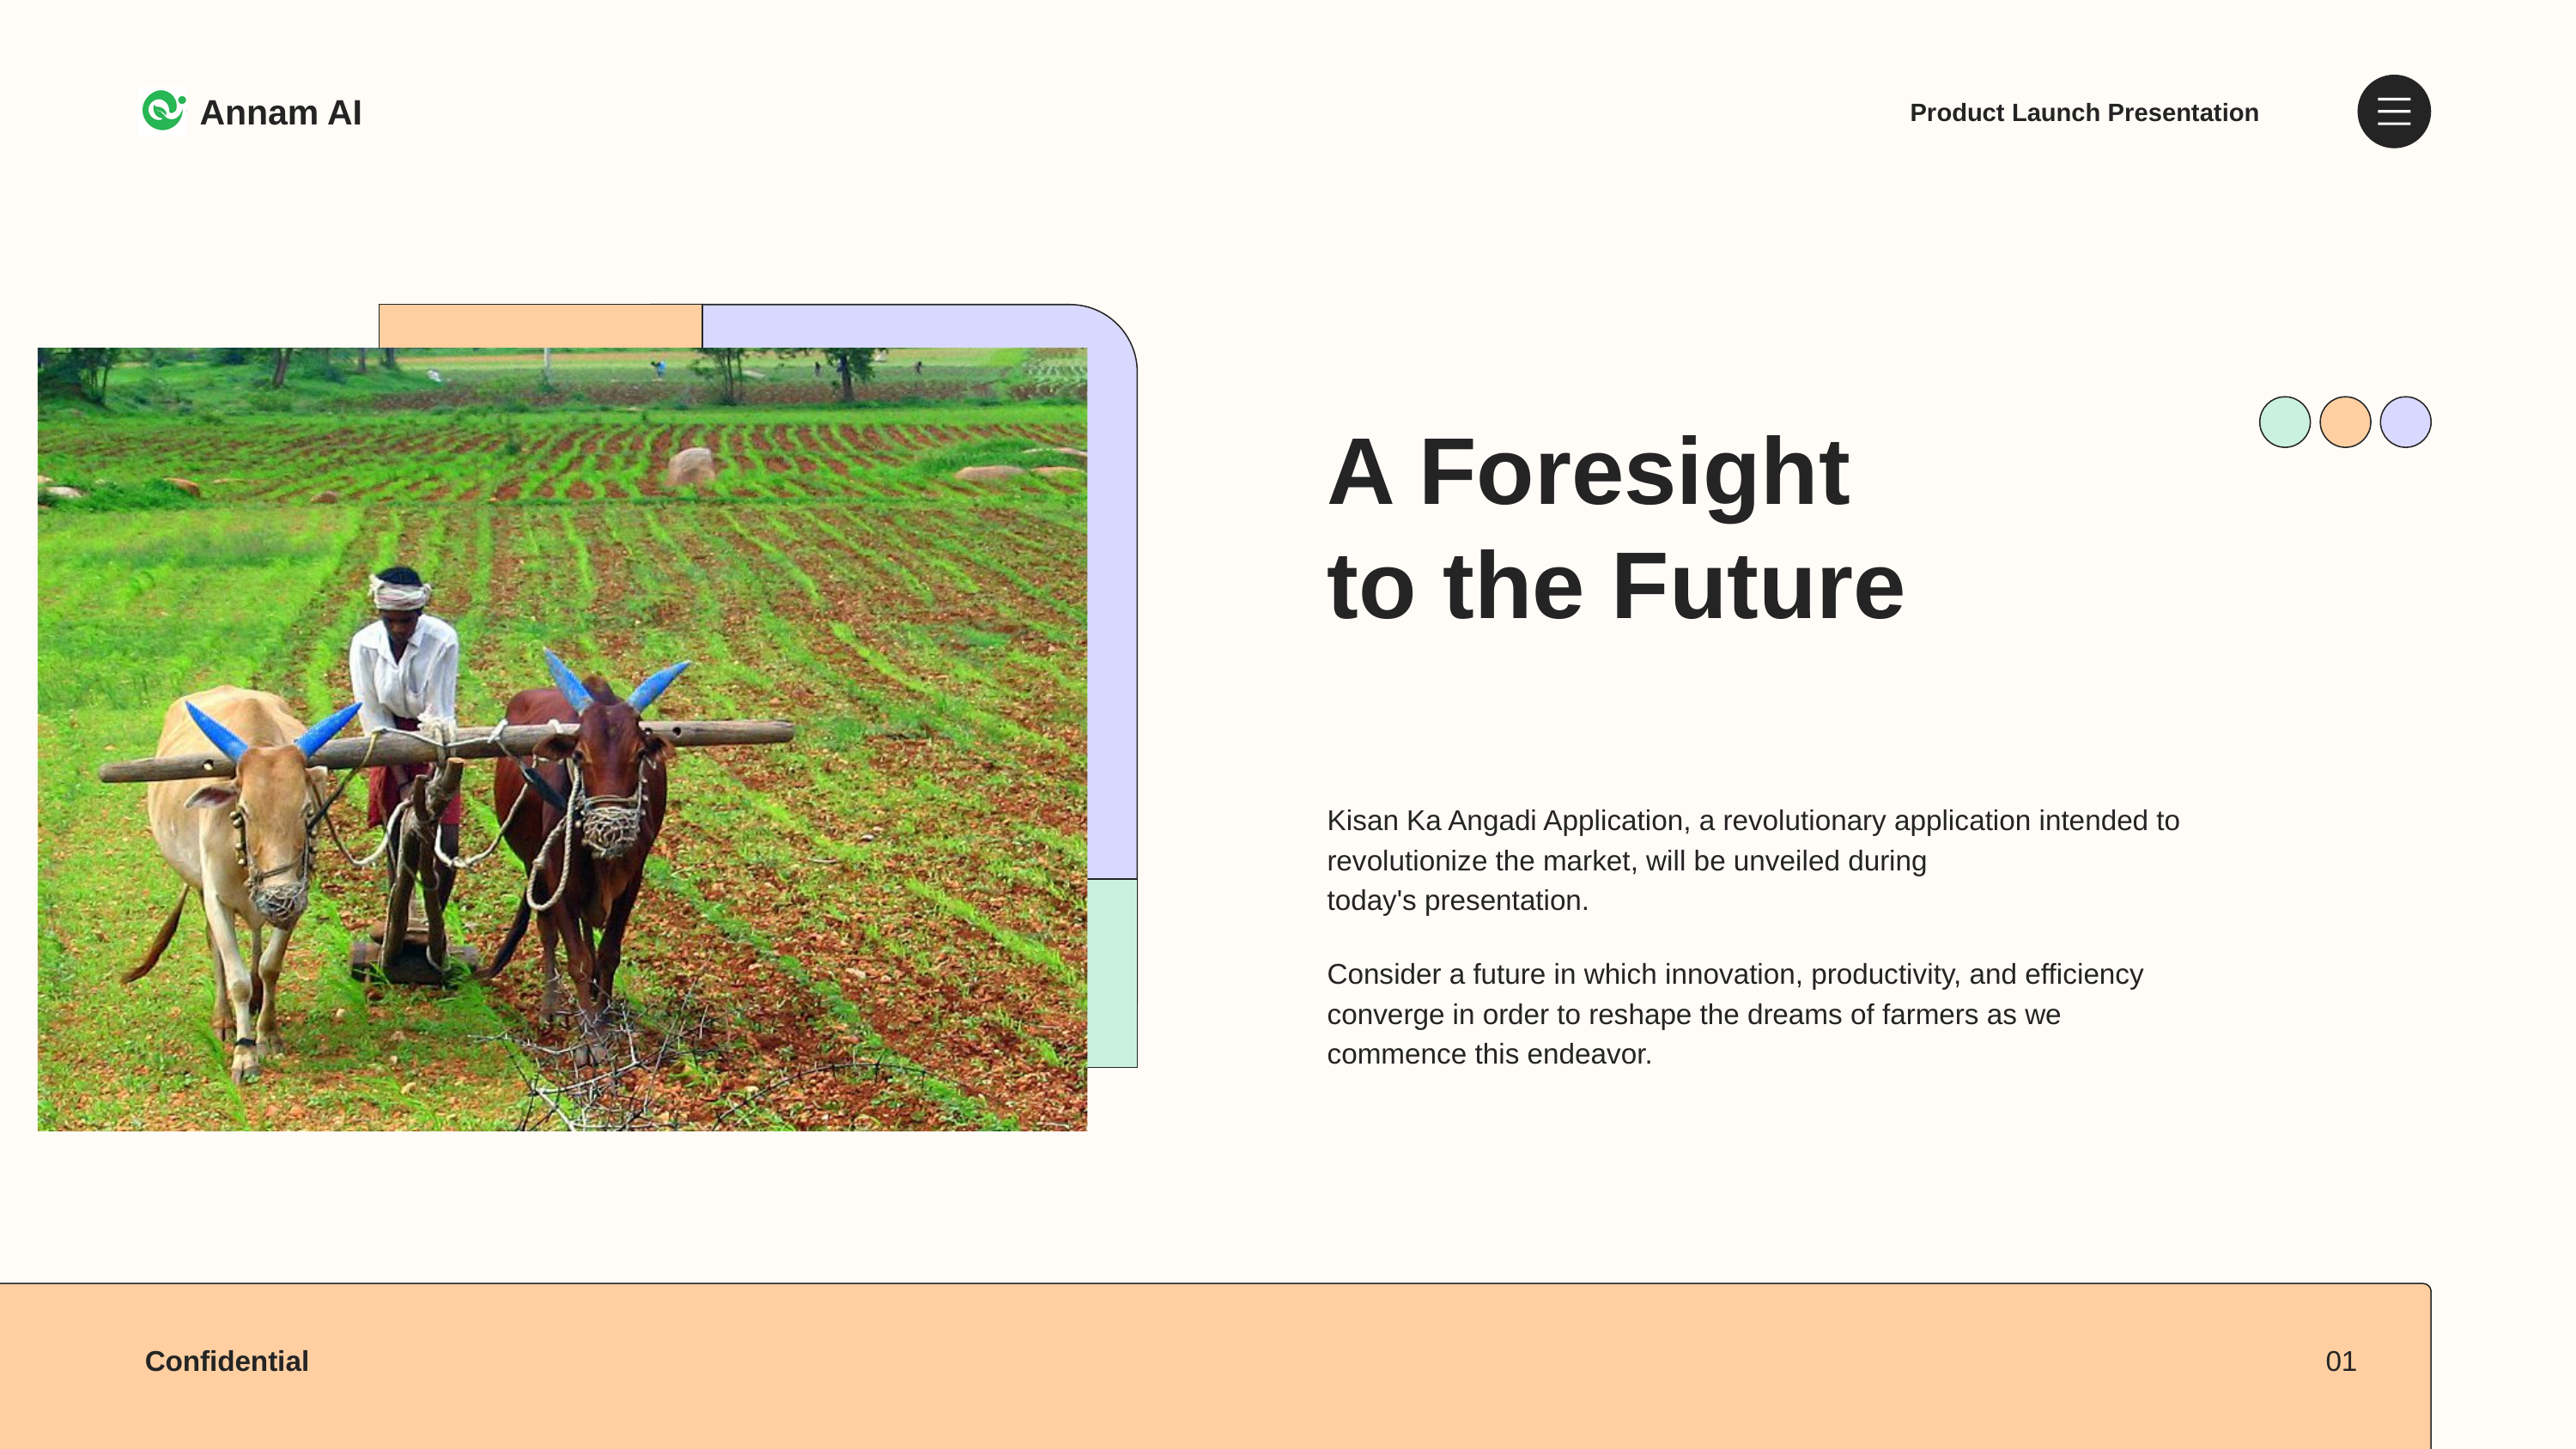

Annam AI

Product Launch Presentation

A Foresight
to the Future
Kisan Ka Angadi Application, a revolutionary application intended to
revolutionize the market, will be unveiled during
today's presentation.

Consider a future in which innovation, productivity, and efficiency
converge in order to reshape the dreams of farmers as we
commence this endeavor.

Confidential
01